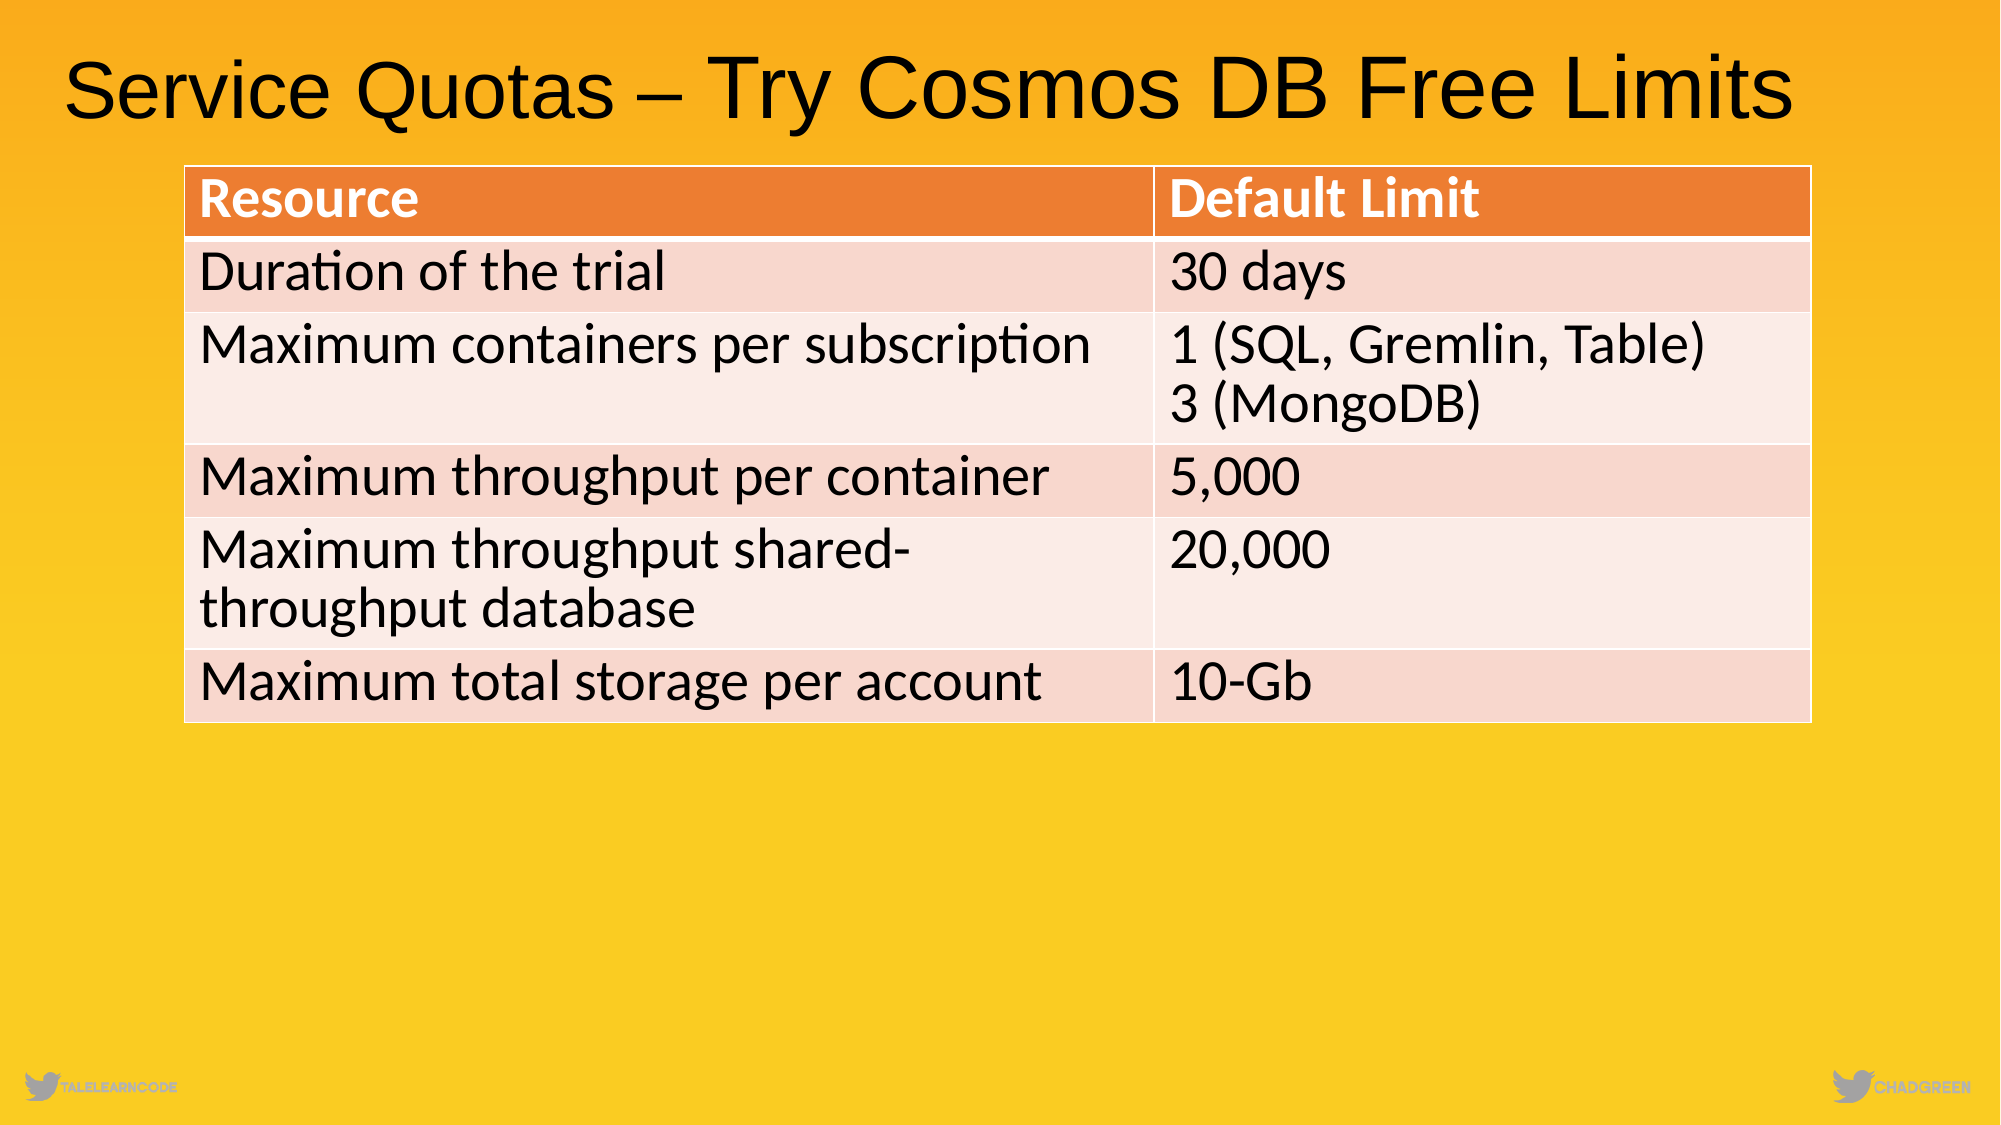

# Service Quotas – Try Cosmos DB Free Limits
| Resource | Default Limit |
| --- | --- |
| Duration of the trial | 30 days |
| Maximum containers per subscription | 1 (SQL, Gremlin, Table) 3 (MongoDB) |
| Maximum throughput per container | 5,000 |
| Maximum throughput shared-throughput database | 20,000 |
| Maximum total storage per account | 10-Gb |